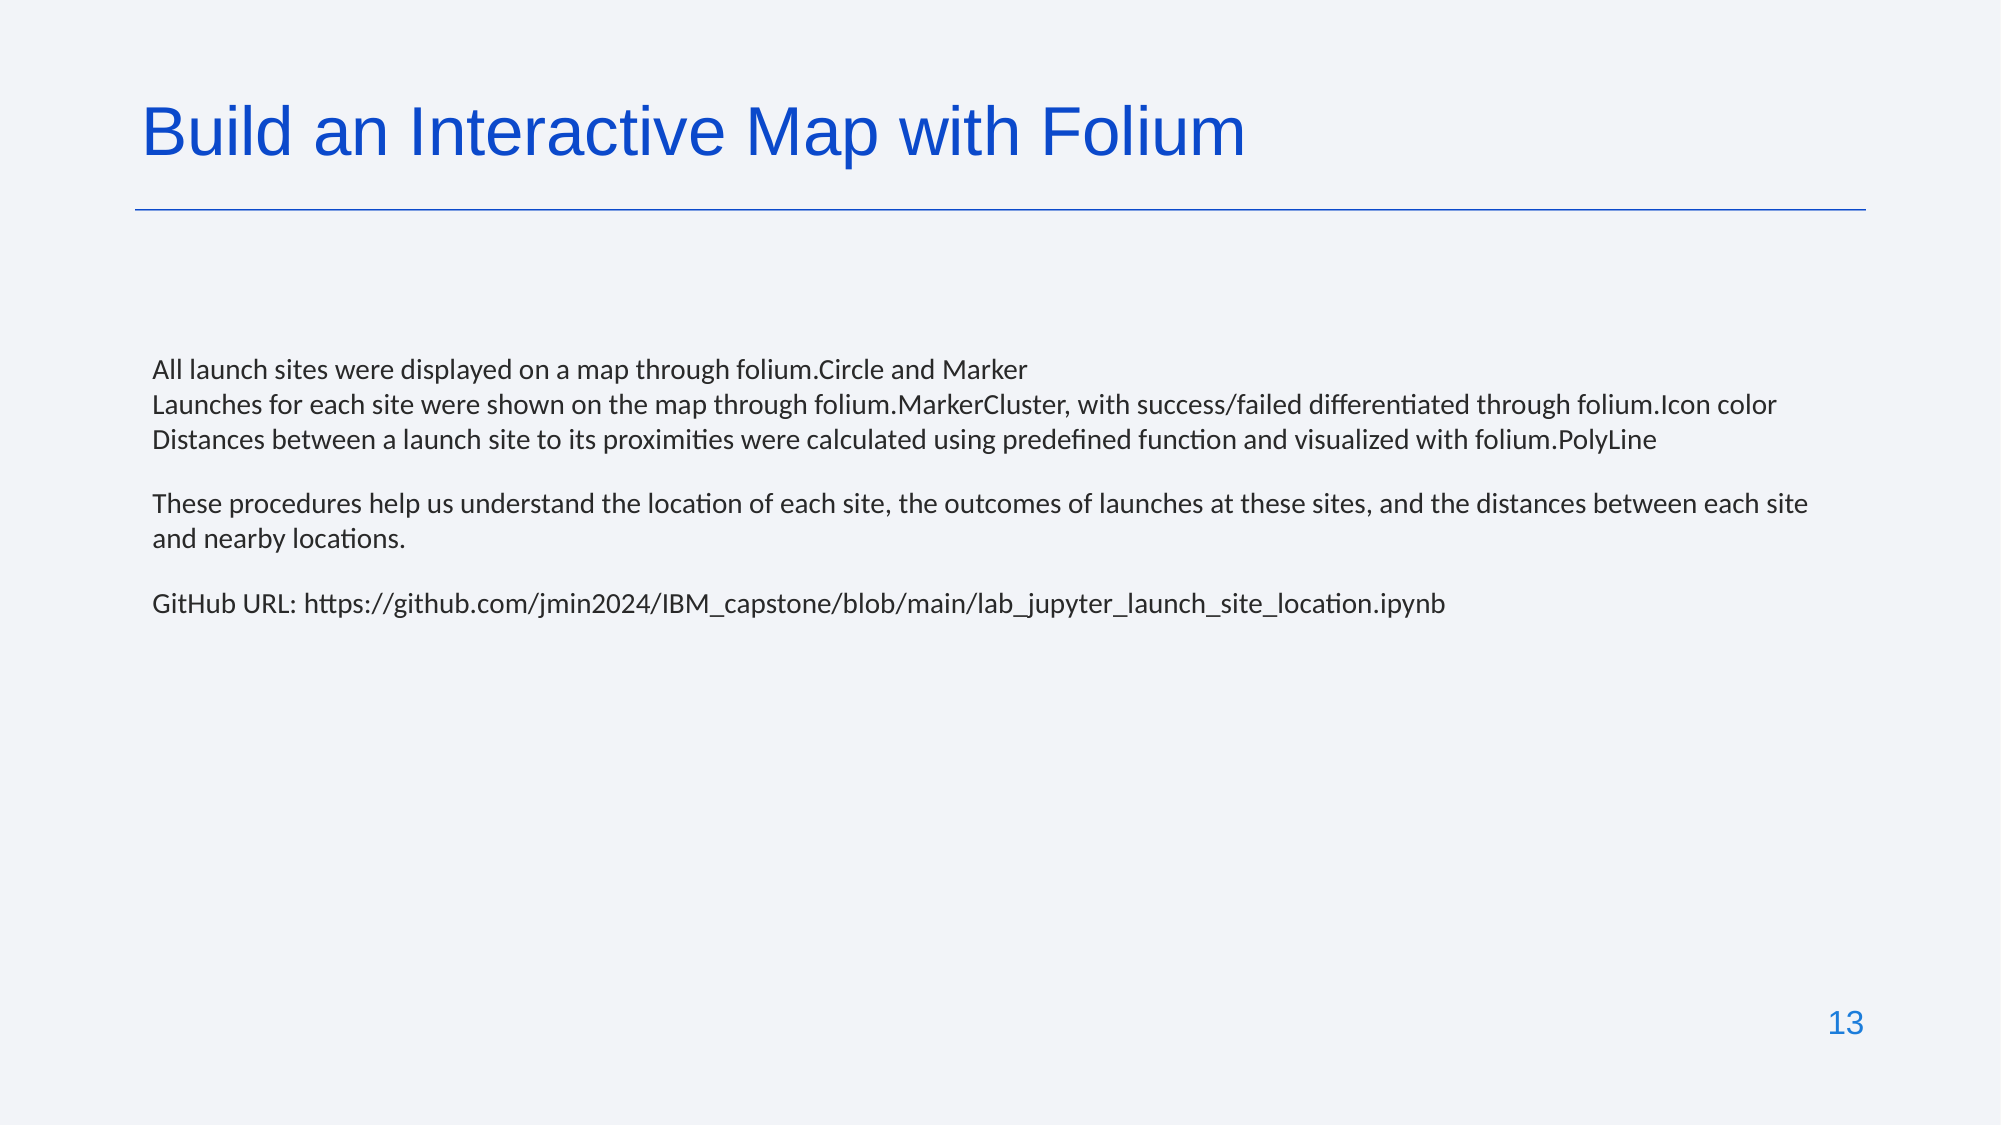

Build an Interactive Map with Folium

All launch sites were displayed on a map through folium.Circle and Marker
Launches for each site were shown on the map through folium.MarkerCluster, with success/failed differentiated through folium.Icon color
Distances between a launch site to its proximities were calculated using predefined function and visualized with folium.PolyLine
These procedures help us understand the location of each site, the outcomes of launches at these sites, and the distances between each site and nearby locations.
GitHub URL: https://github.com/jmin2024/IBM_capstone/blob/main/lab_jupyter_launch_site_location.ipynb

13